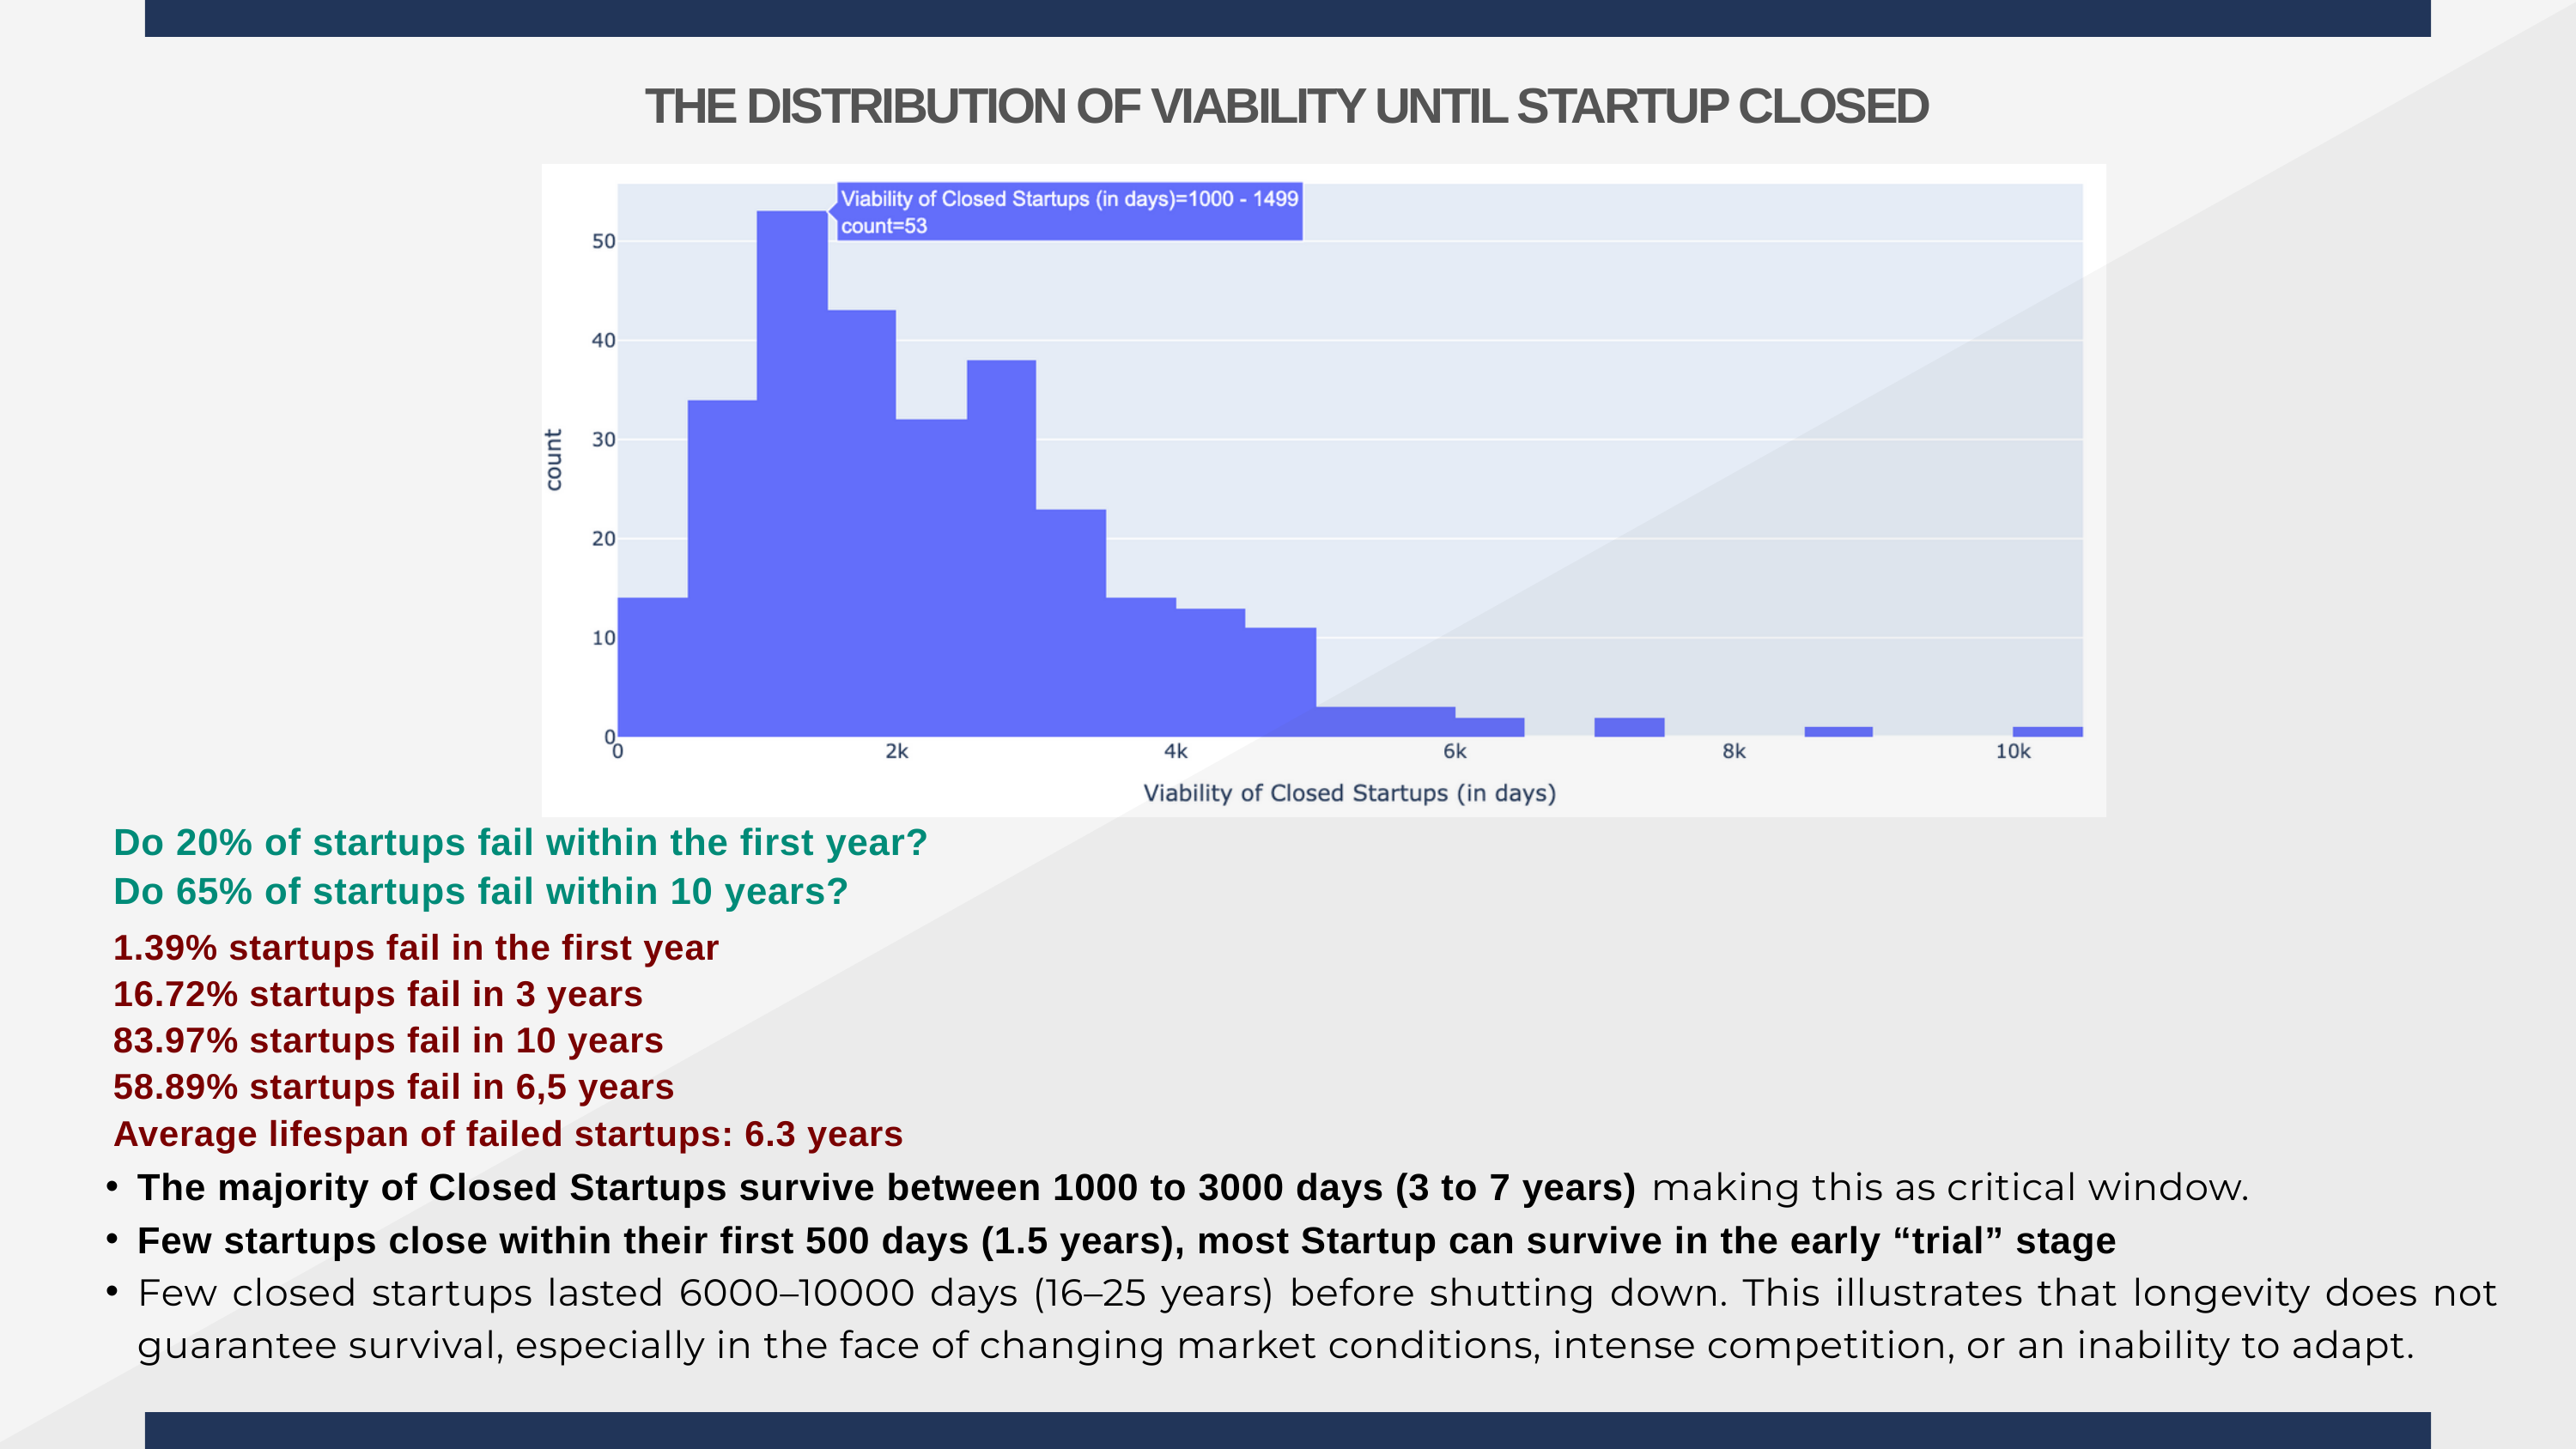

THE DISTRIBUTION OF VIABILITY UNTIL STARTUP CLOSED

Do 20% of startups fail within the first year?
Do 65% of startups fail within 10 years?
1.39% startups fail in the first year
16.72% startups fail in 3 years
83.97% startups fail in 10 years
58.89% startups fail in 6,5 years
Average lifespan of failed startups: 6.3 years
The majority of Closed Startups survive between 1000 to 3000 days (3 to 7 years) making this as critical window.
Few startups close within their first 500 days (1.5 years), most Startup can survive in the early “trial” stage
Few closed startups lasted 6000–10000 days (16–25 years) before shutting down. This illustrates that longevity does not guarantee survival, especially in the face of changing market conditions, intense competition, or an inability to adapt.